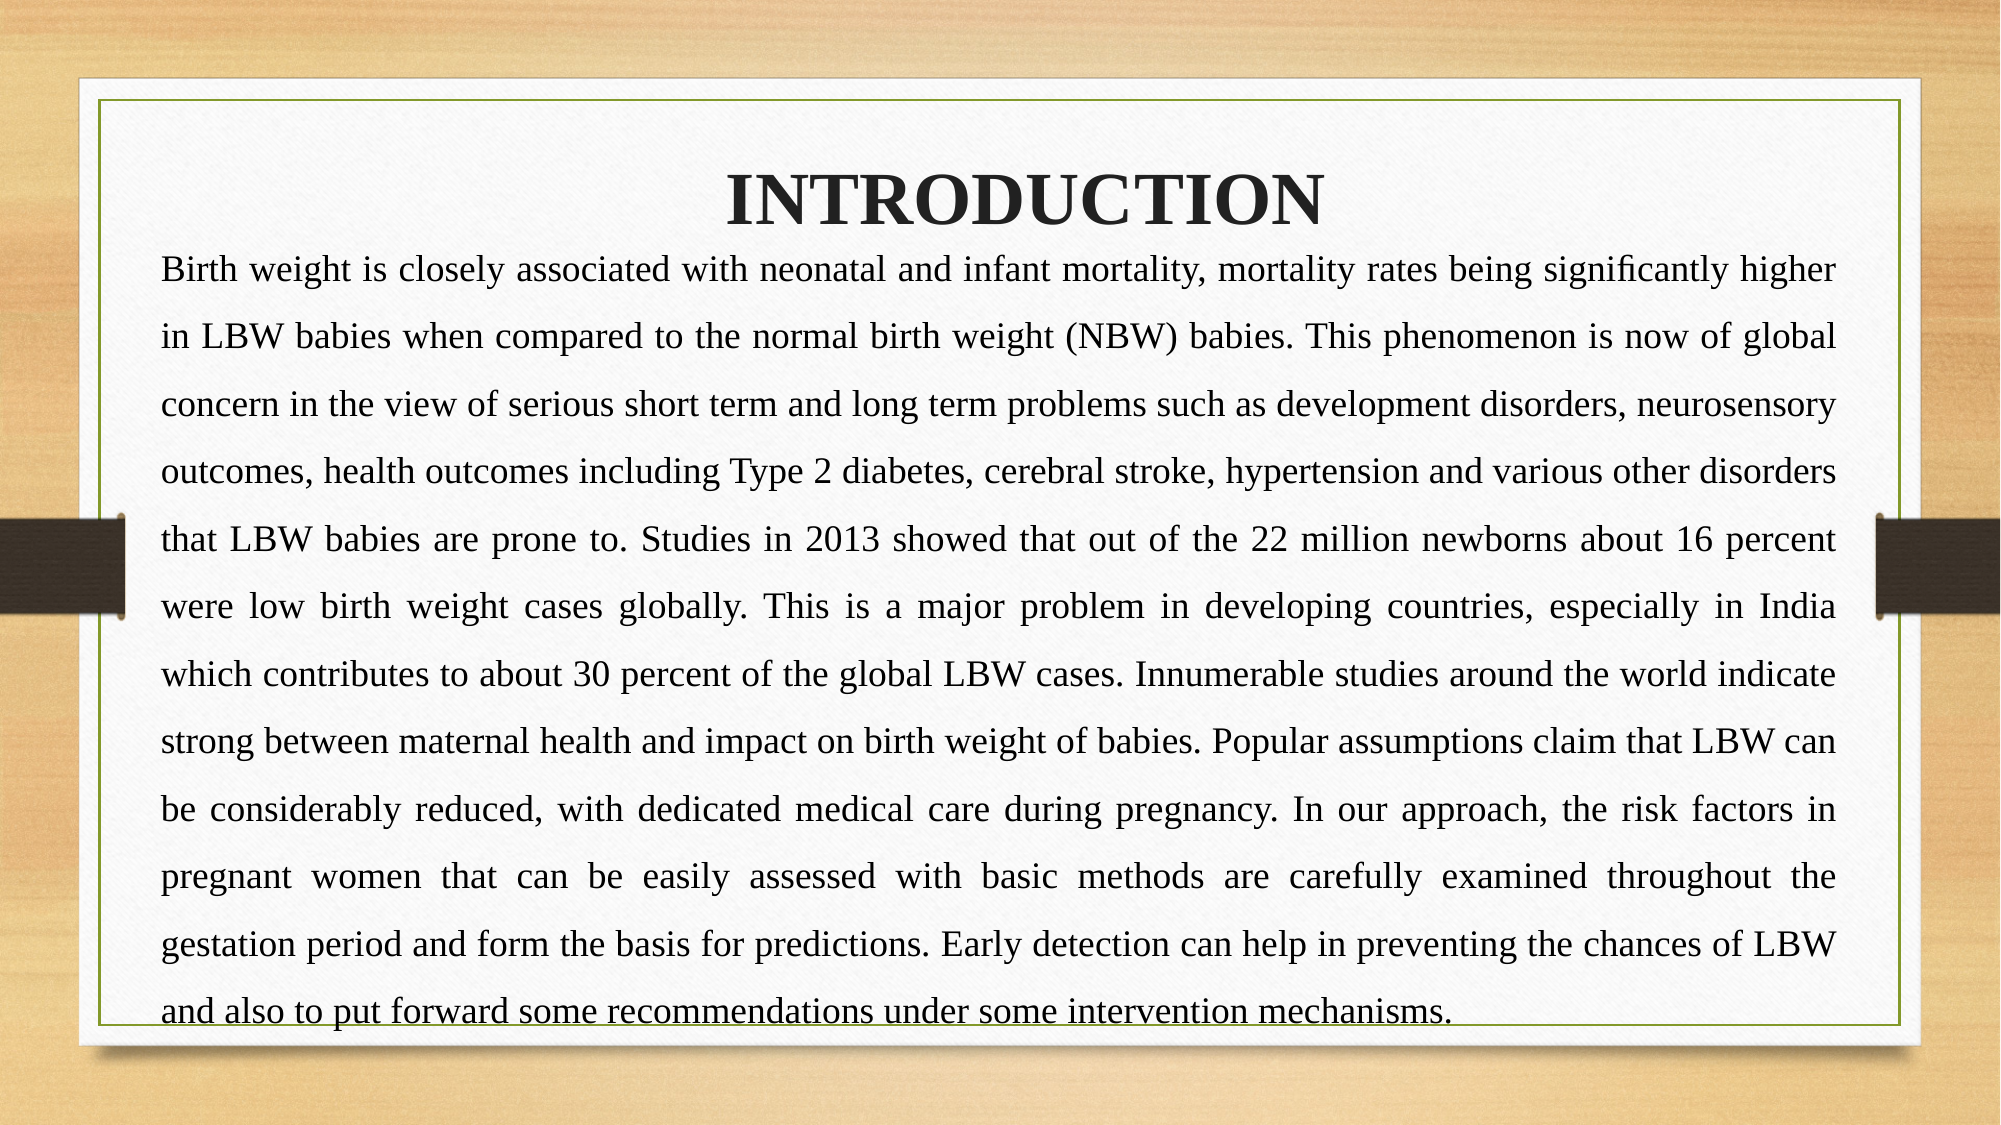

INTRODUCTION
Birth weight is closely associated with neonatal and infant mortality, mortality rates being signiﬁcantly higher in LBW babies when compared to the normal birth weight (NBW) babies. This phenomenon is now of global concern in the view of serious short term and long term problems such as development disorders, neurosensory outcomes, health outcomes including Type 2 diabetes, cerebral stroke, hypertension and various other disorders that LBW babies are prone to. Studies in 2013 showed that out of the 22 million newborns about 16 percent were low birth weight cases globally. This is a major problem in developing countries, especially in India which contributes to about 30 percent of the global LBW cases. Innumerable studies around the world indicate strong between maternal health and impact on birth weight of babies. Popular assumptions claim that LBW can be considerably reduced, with dedicated medical care during pregnancy. In our approach, the risk factors in pregnant women that can be easily assessed with basic methods are carefully examined throughout the gestation period and form the basis for predictions. Early detection can help in preventing the chances of LBW and also to put forward some recommendations under some intervention mechanisms.